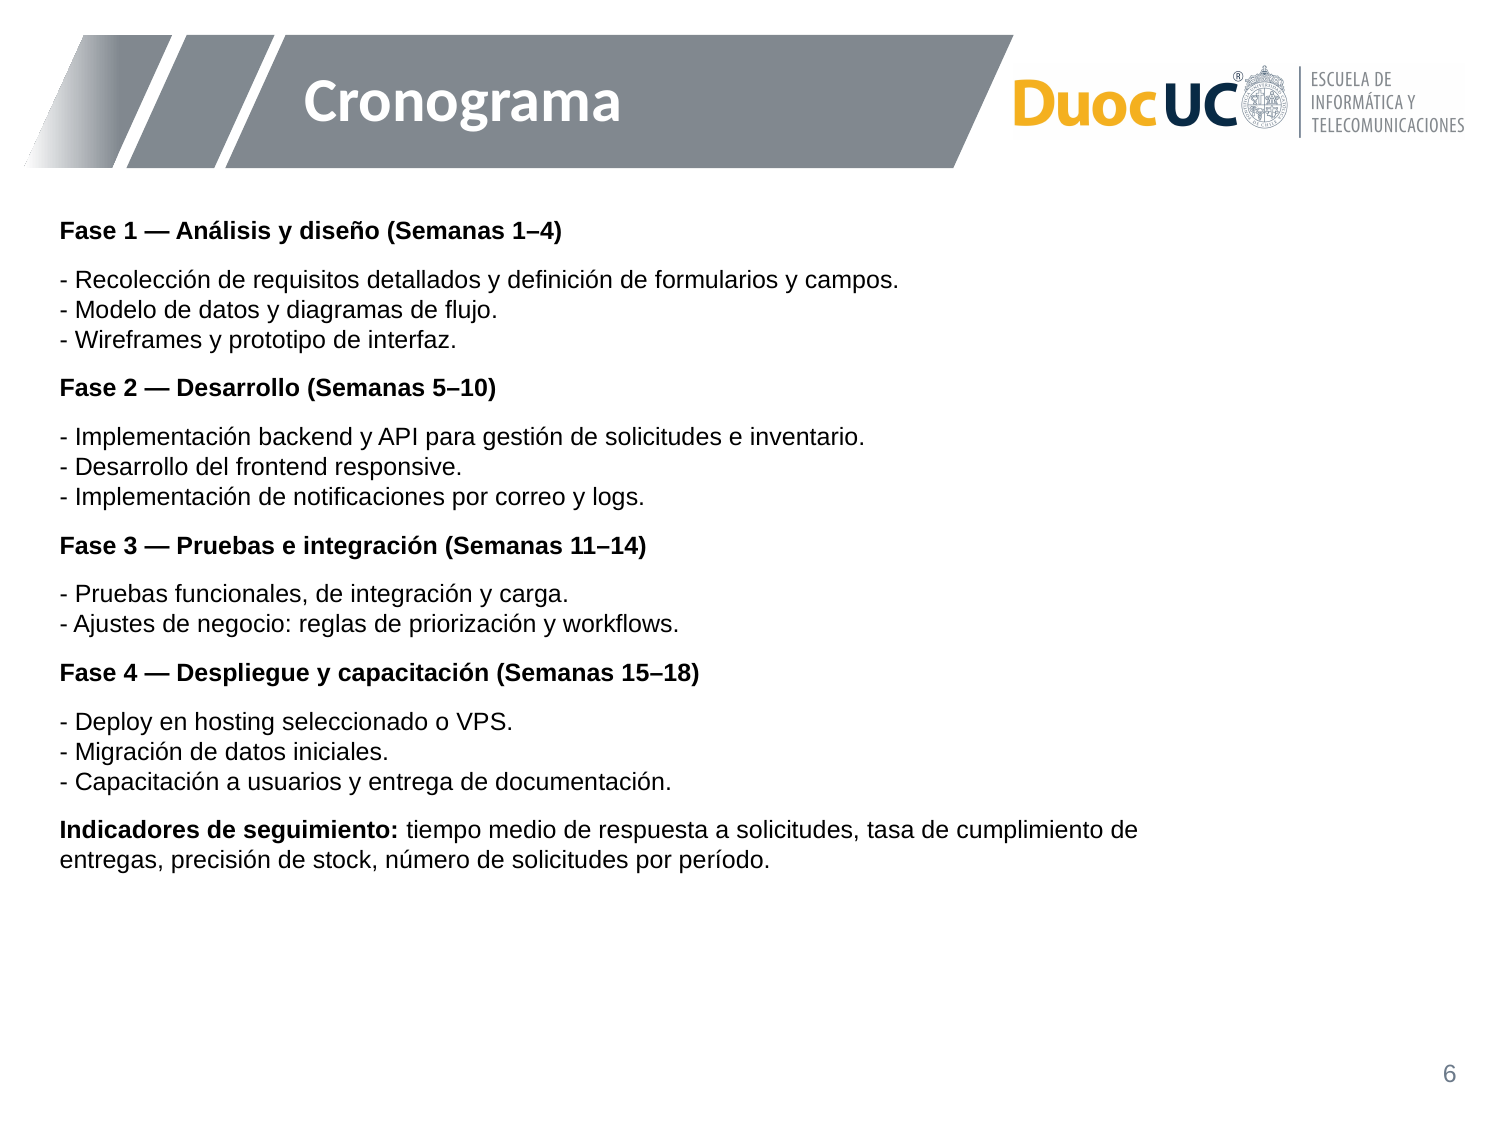

# Cronograma
Fase 1 — Análisis y diseño (Semanas 1–4)
- Recolección de requisitos detallados y definición de formularios y campos.
- Modelo de datos y diagramas de flujo.
- Wireframes y prototipo de interfaz.
Fase 2 — Desarrollo (Semanas 5–10)
- Implementación backend y API para gestión de solicitudes e inventario.
- Desarrollo del frontend responsive.
- Implementación de notificaciones por correo y logs.
Fase 3 — Pruebas e integración (Semanas 11–14)
- Pruebas funcionales, de integración y carga.
- Ajustes de negocio: reglas de priorización y workflows.
Fase 4 — Despliegue y capacitación (Semanas 15–18)
- Deploy en hosting seleccionado o VPS.
- Migración de datos iniciales.
- Capacitación a usuarios y entrega de documentación.
Indicadores de seguimiento: tiempo medio de respuesta a solicitudes, tasa de cumplimiento de entregas, precisión de stock, número de solicitudes por período.